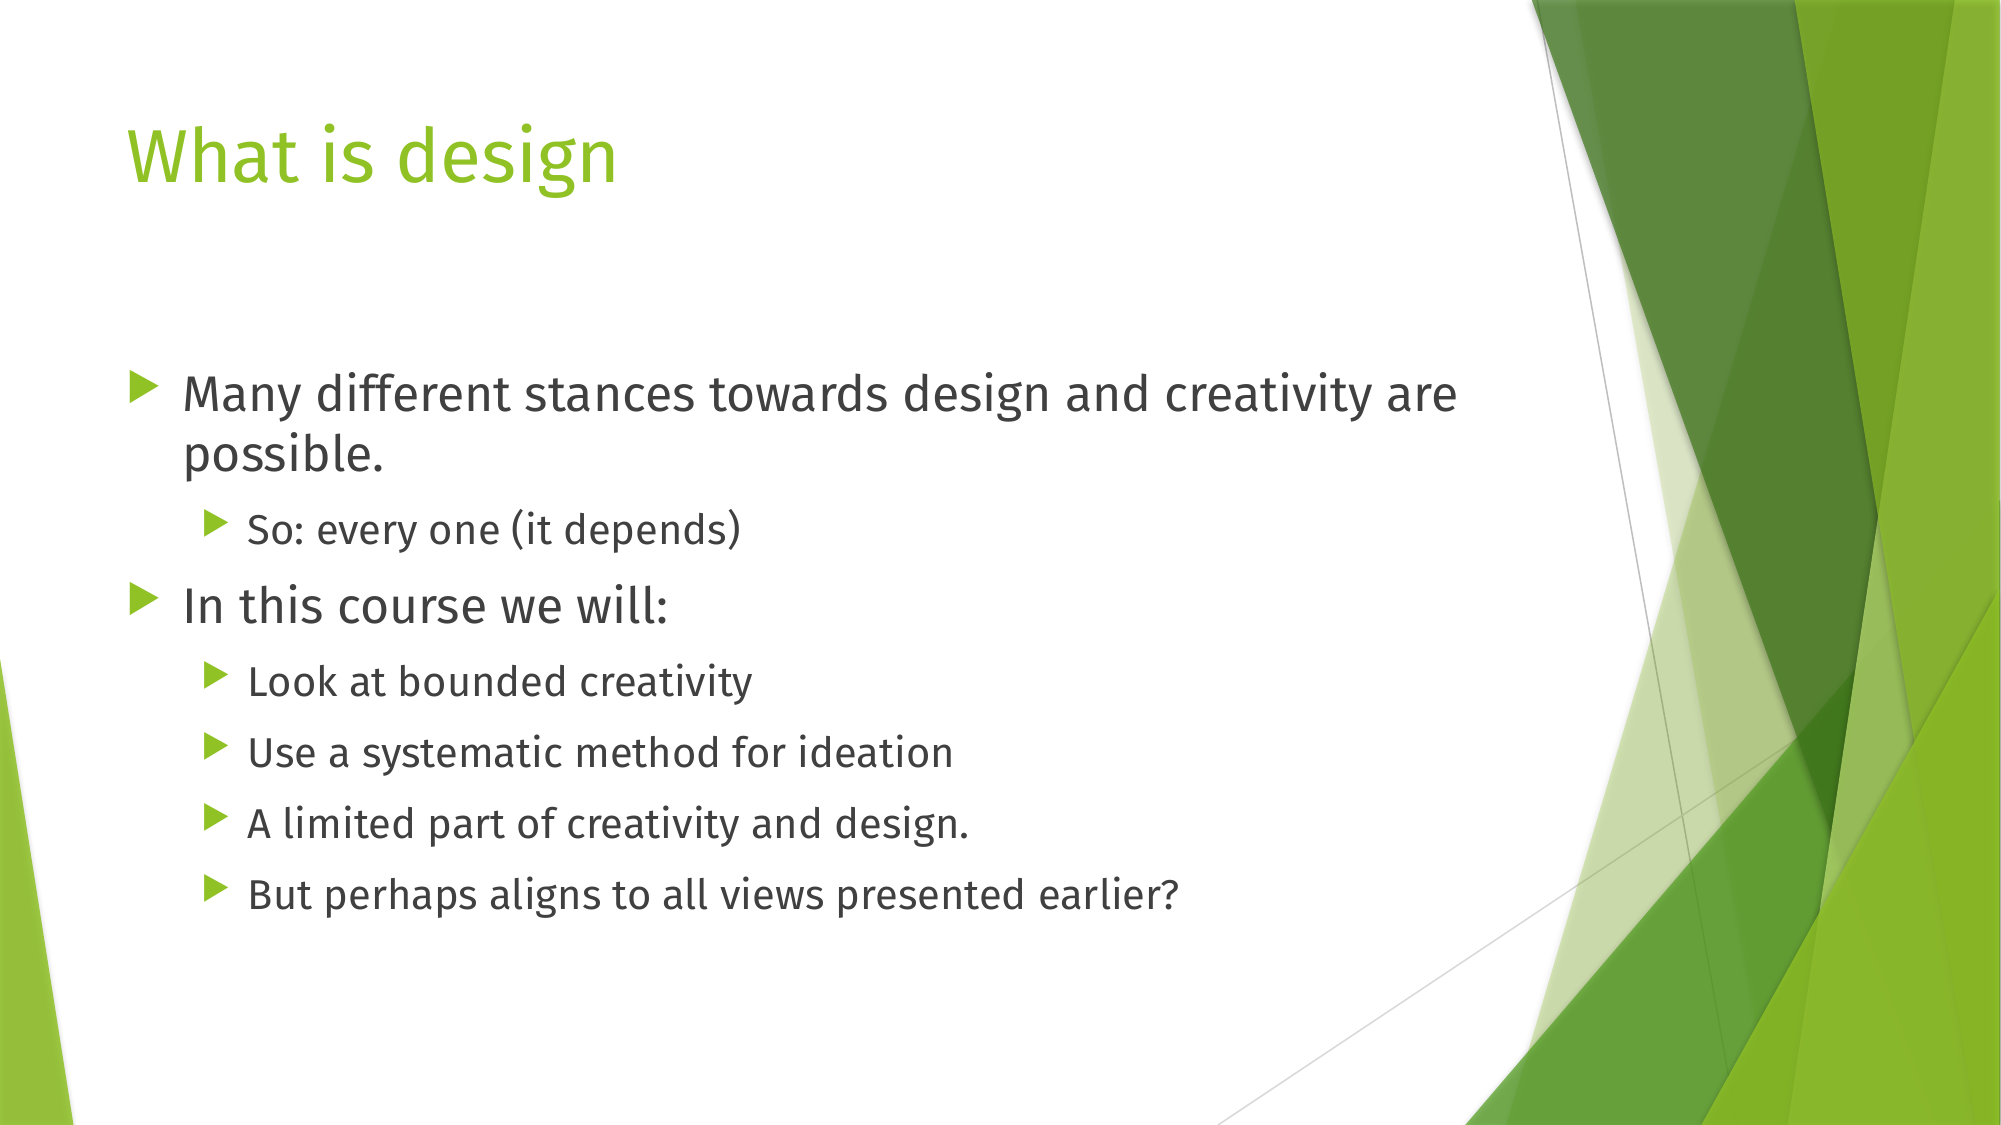

# What is design
Many different stances towards design and creativity are possible.
So: every one (it depends)
In this course we will:
Look at bounded creativity
Use a systematic method for ideation
A limited part of creativity and design.
But perhaps aligns to all views presented earlier?